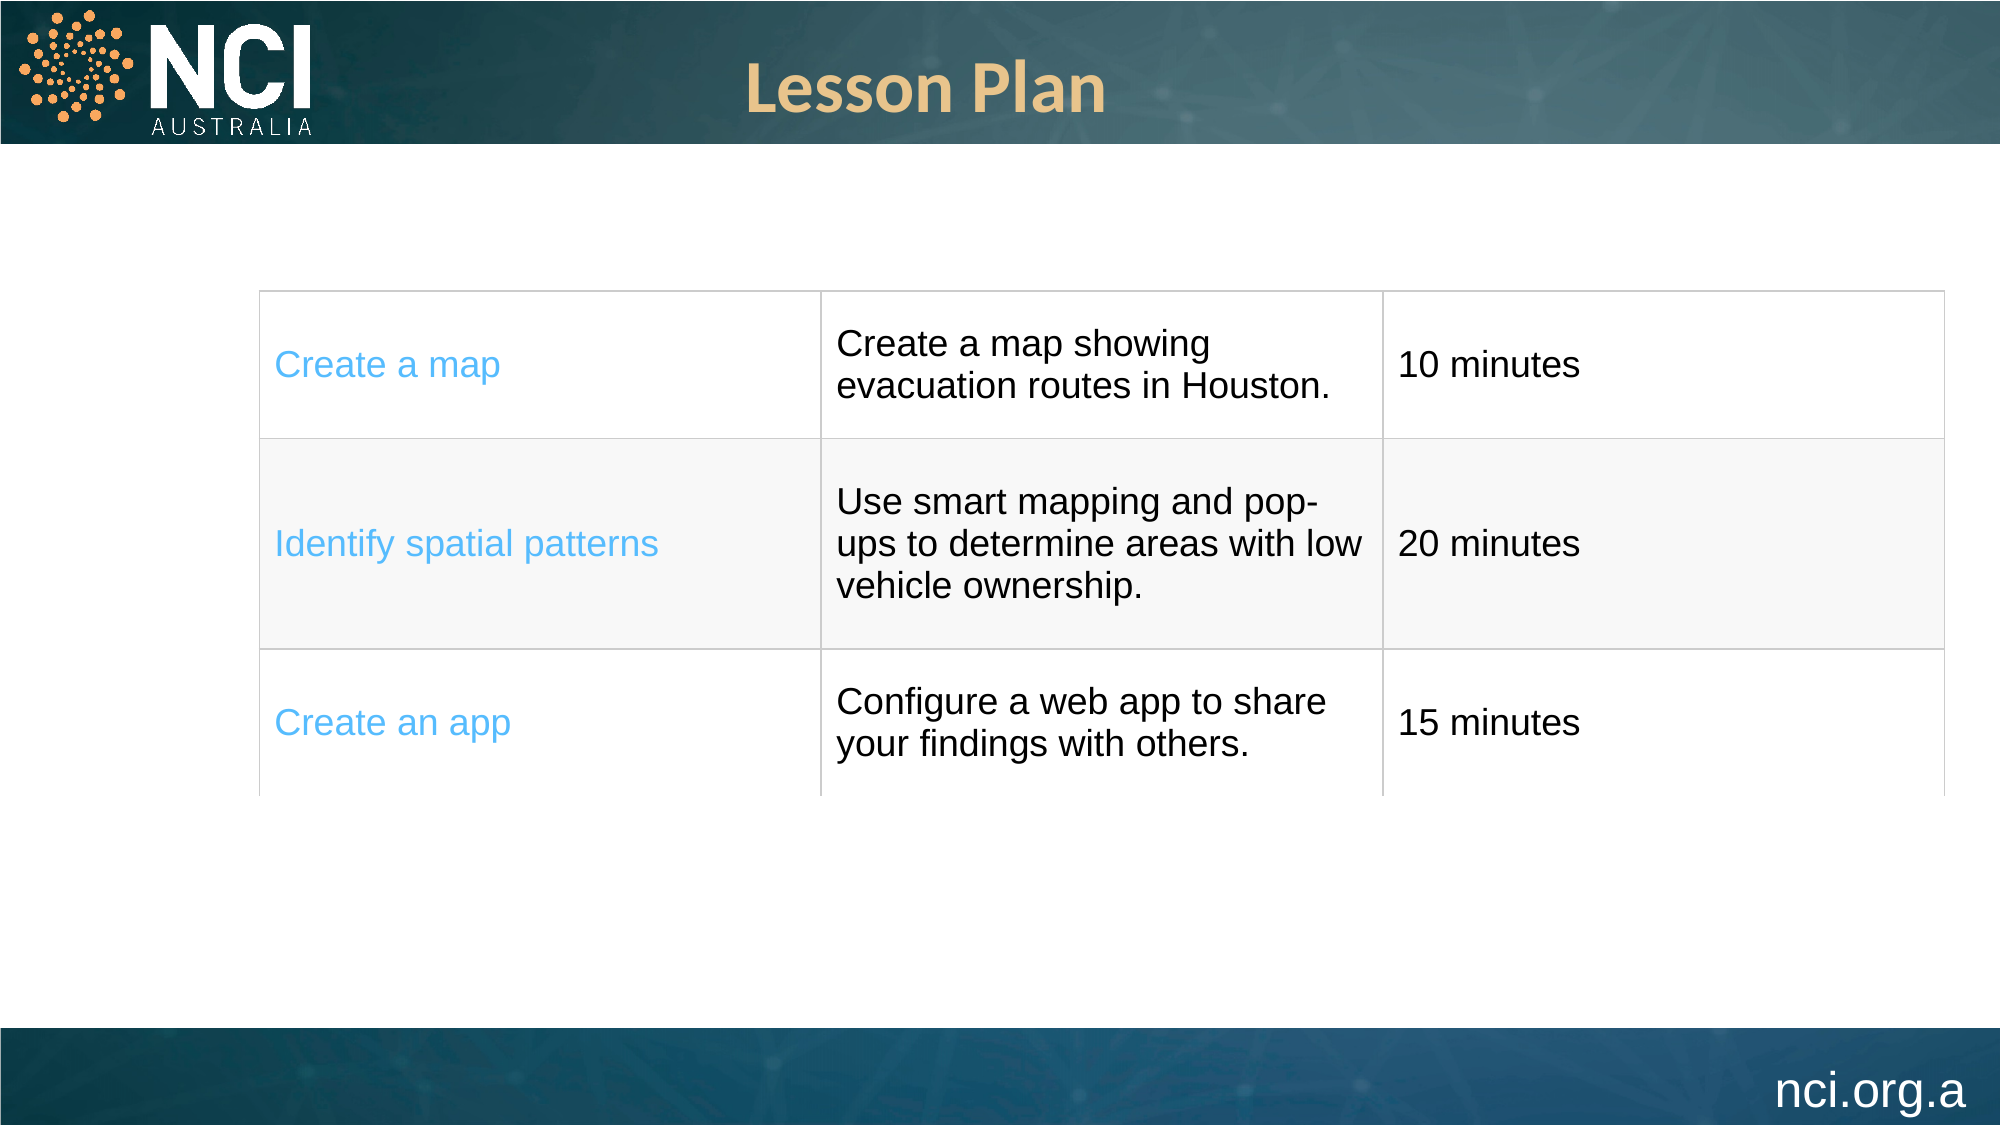

Lesson Plan
| Create a map | Create a map showing evacuation routes in Houston. | 10 minutes |
| --- | --- | --- |
| Identify spatial patterns | Use smart mapping and pop-ups to determine areas with low vehicle ownership. | 20 minutes |
| Create an app | Configure a web app to share your findings with others. | 15 minutes |